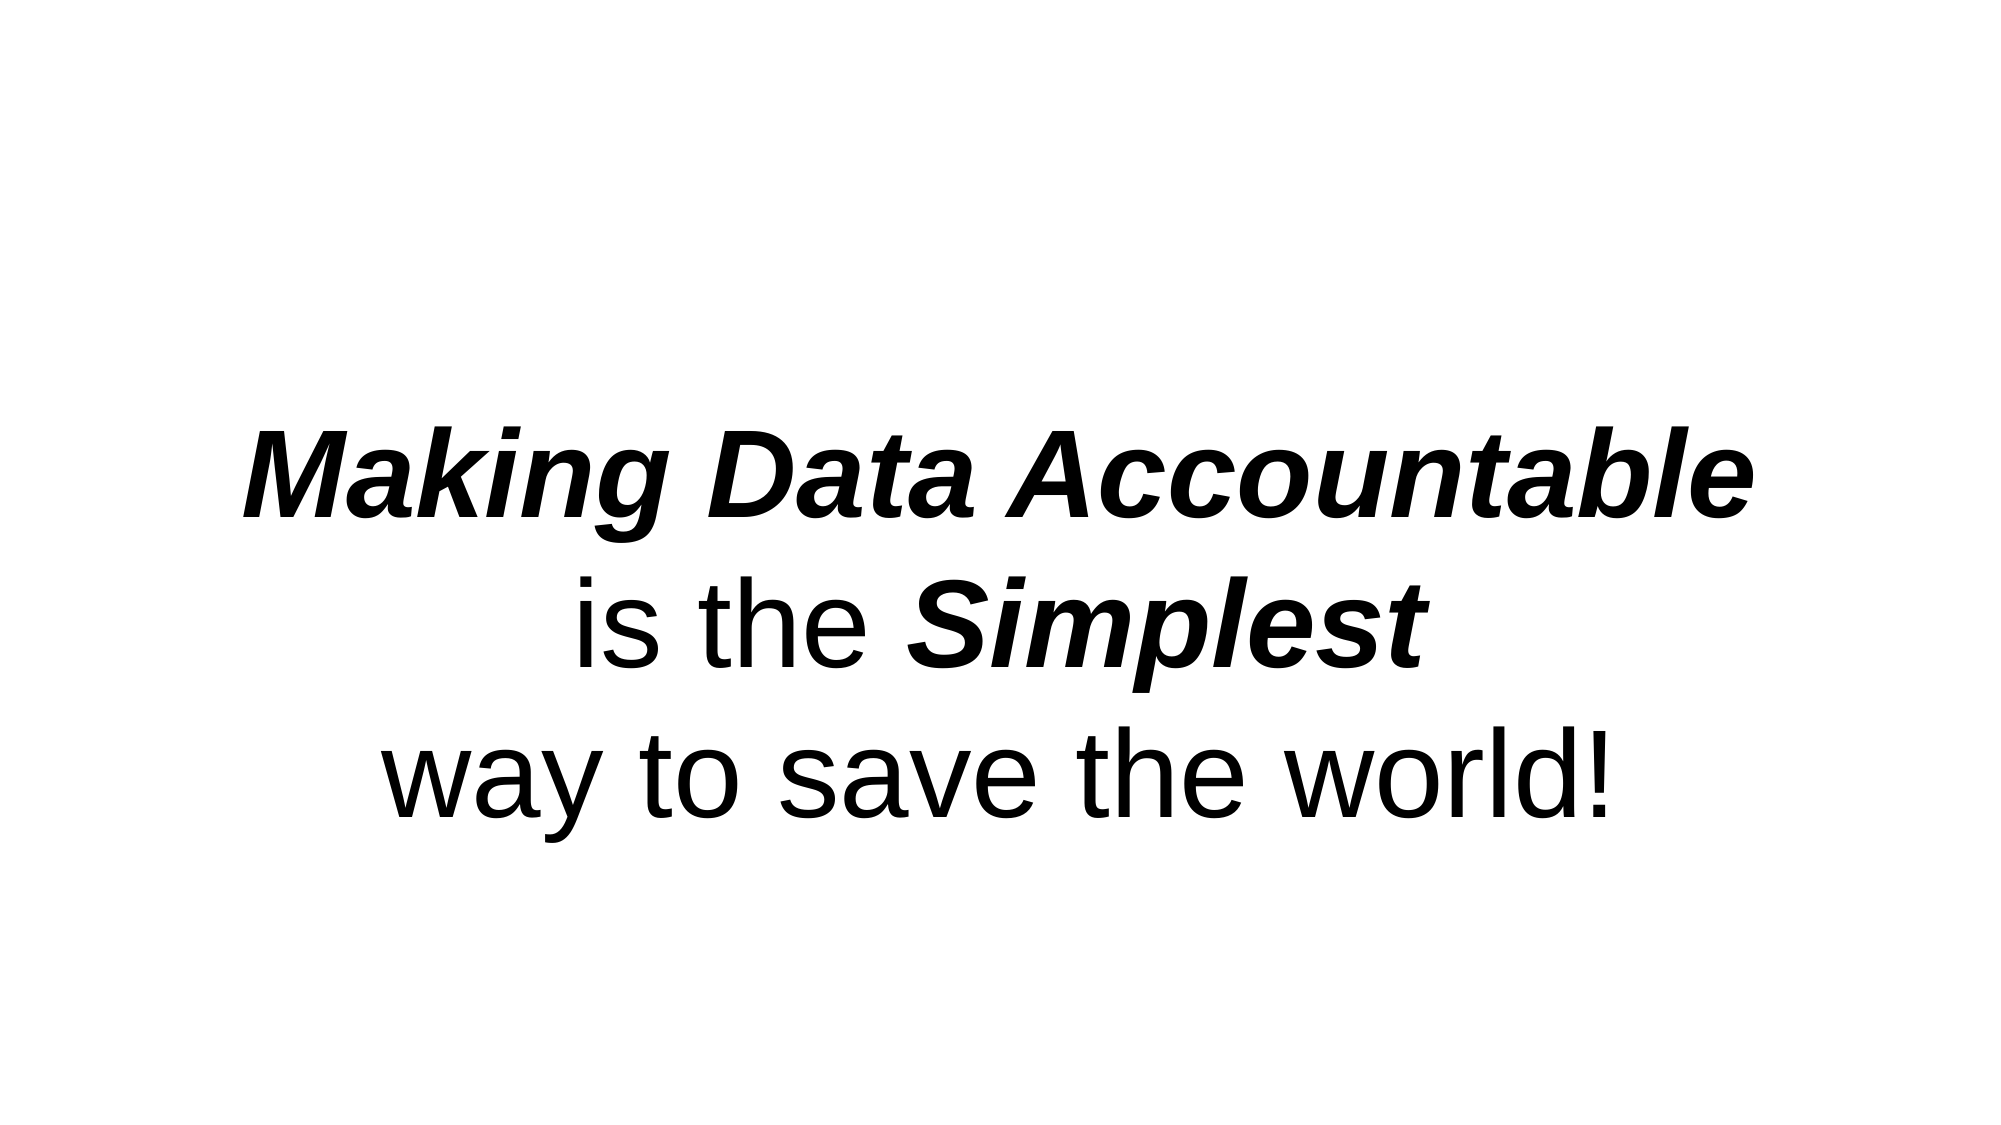

# Making Data Accountable is the Simplest way to save the world!